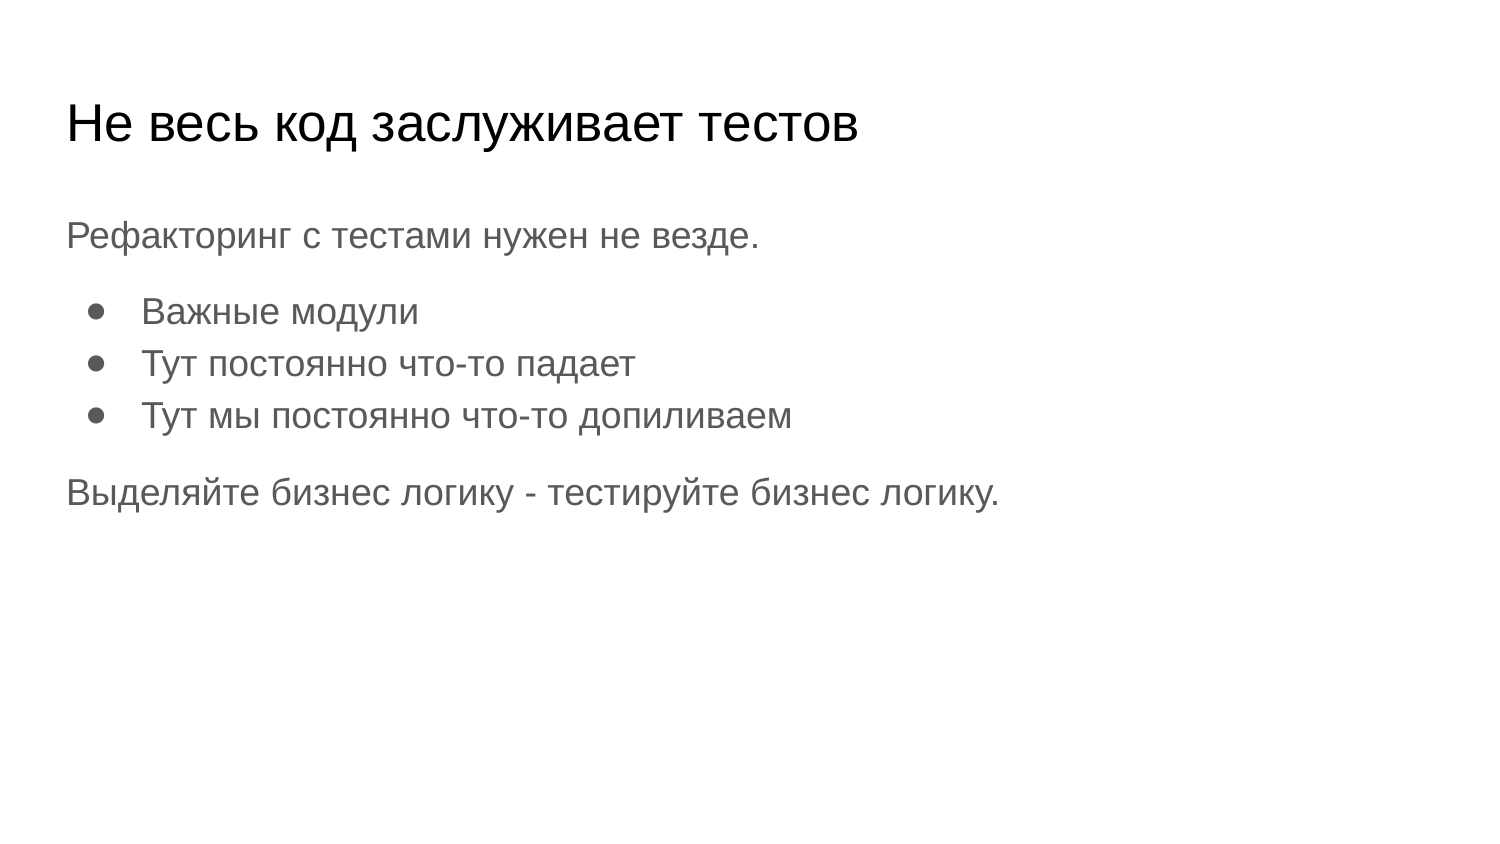

# Не весь код заслуживает тестов
Рефакторинг с тестами нужен не везде.
Важные модули
Тут постоянно что-то падает
Тут мы постоянно что-то допиливаем
Выделяйте бизнес логику - тестируйте бизнес логику.